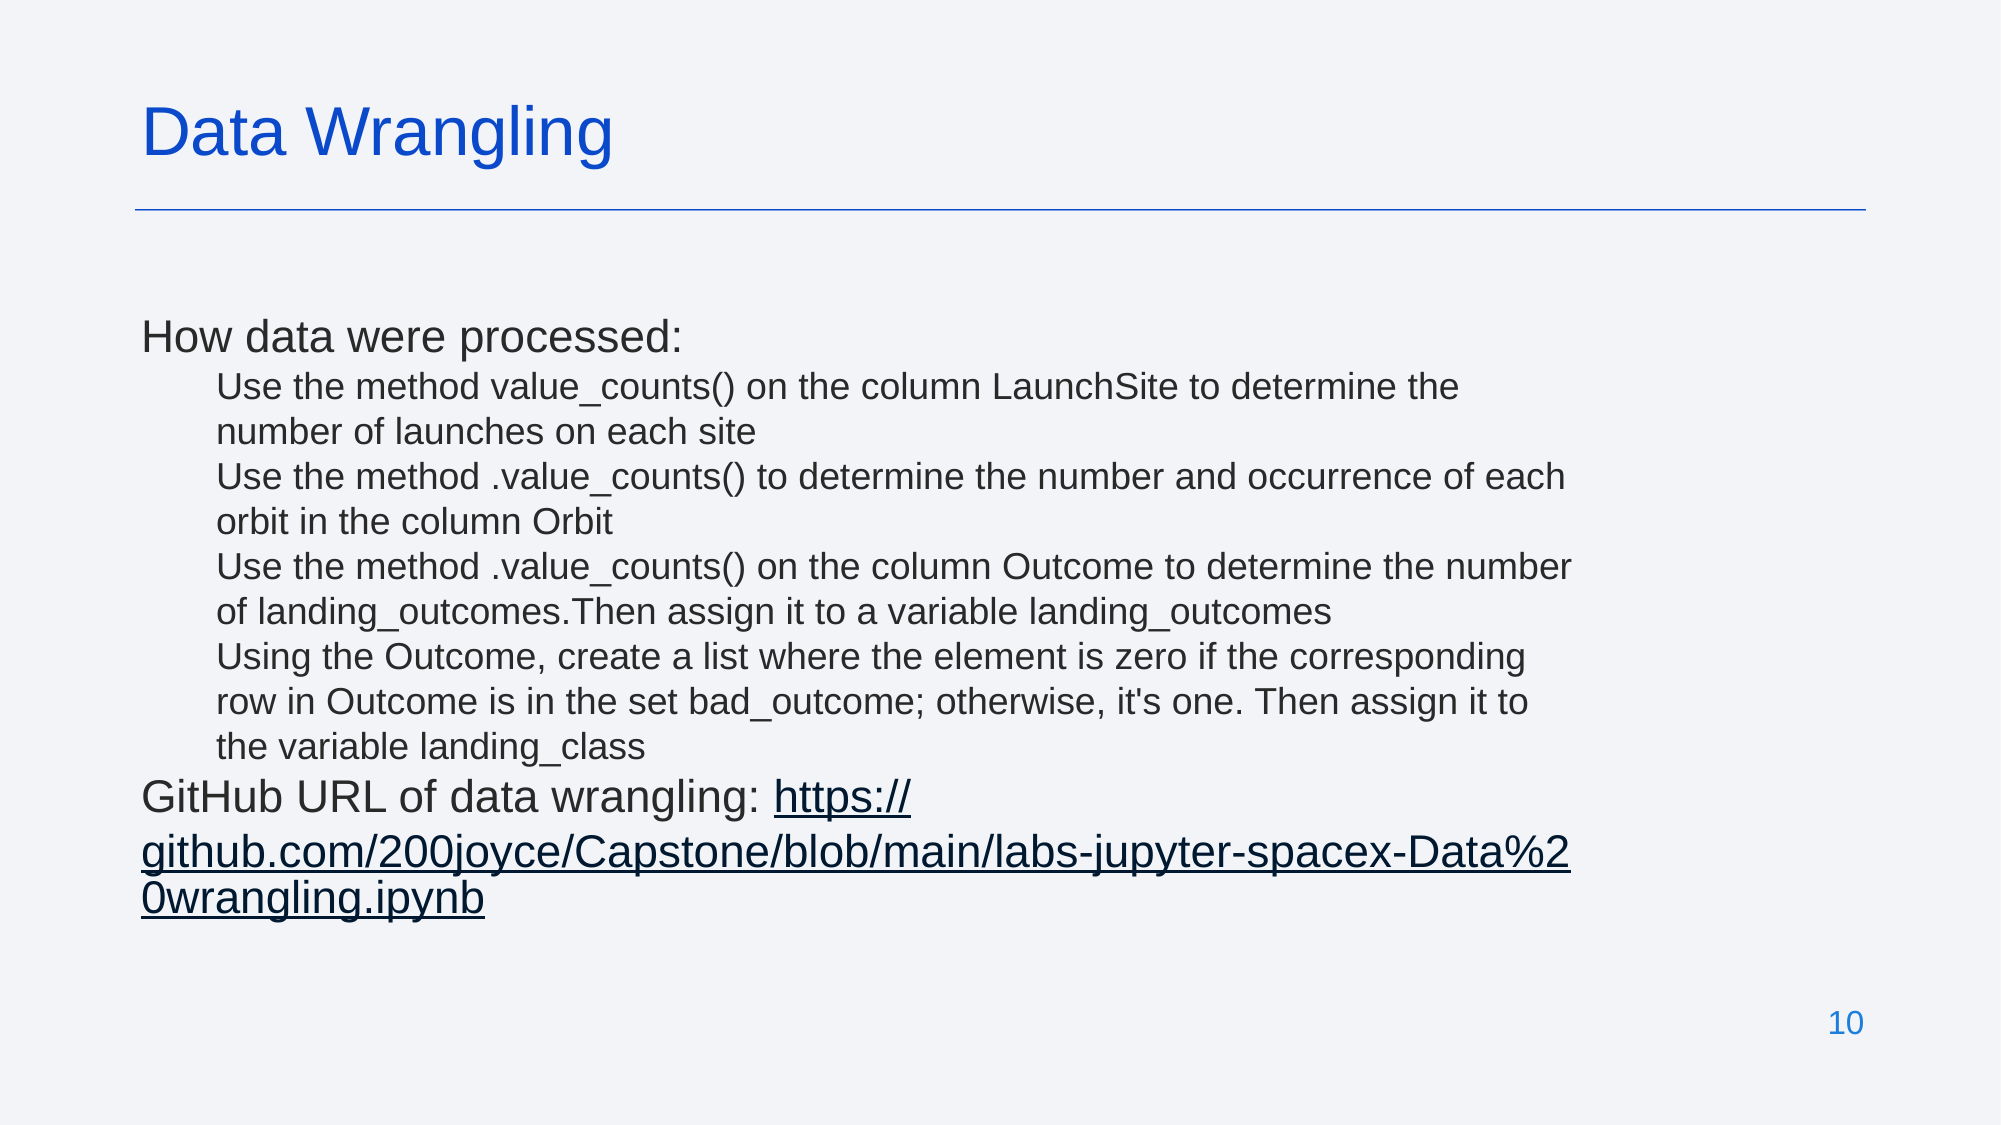

Data Wrangling
How data were processed:
Use the method value_counts() on the column LaunchSite to determine the number of launches on each site
Use the method .value_counts() to determine the number and occurrence of each orbit in the column Orbit
Use the method .value_counts() on the column Outcome to determine the number of landing_outcomes.Then assign it to a variable landing_outcomes
Using the Outcome, create a list where the element is zero if the corresponding row in Outcome is in the set bad_outcome; otherwise, it's one. Then assign it to the variable landing_class
GitHub URL of data wrangling: https://github.com/200joyce/Capstone/blob/main/labs-jupyter-spacex-Data%20wrangling.ipynb

10